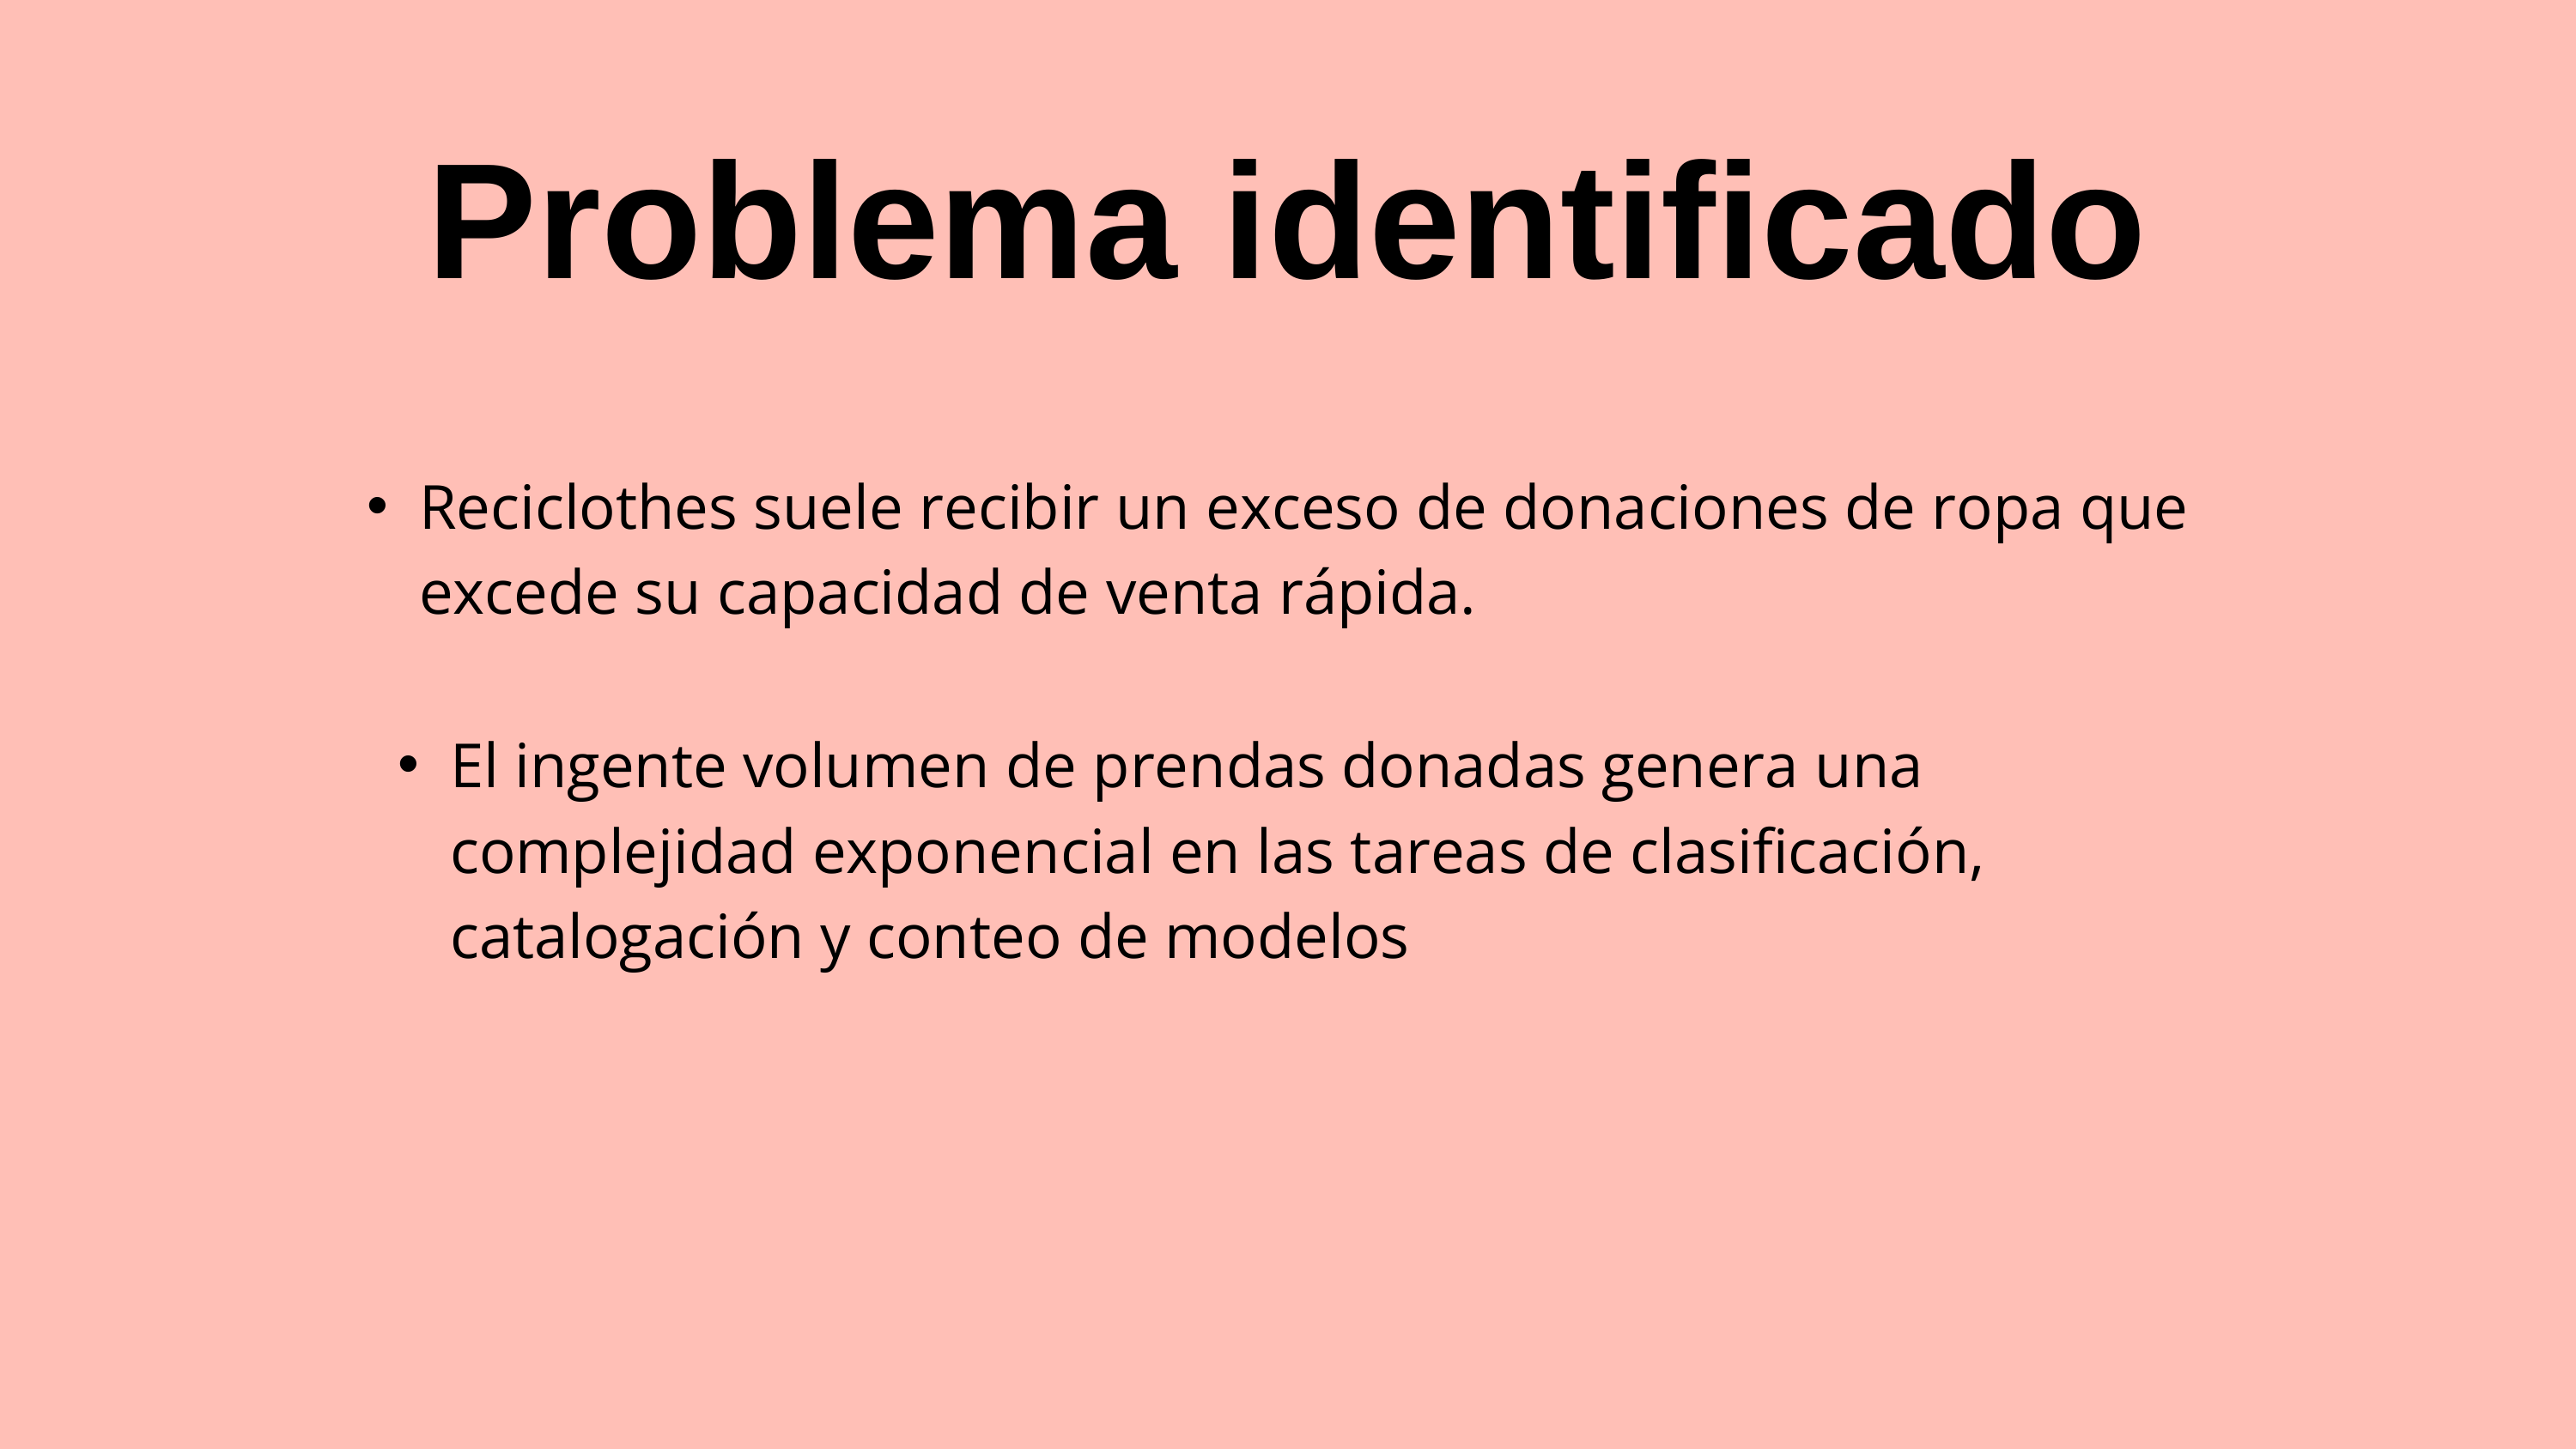

Problema identificado
Reciclothes suele recibir un exceso de donaciones de ropa que excede su capacidad de venta rápida.
El ingente volumen de prendas donadas genera una complejidad exponencial en las tareas de clasificación, catalogación y conteo de modelos